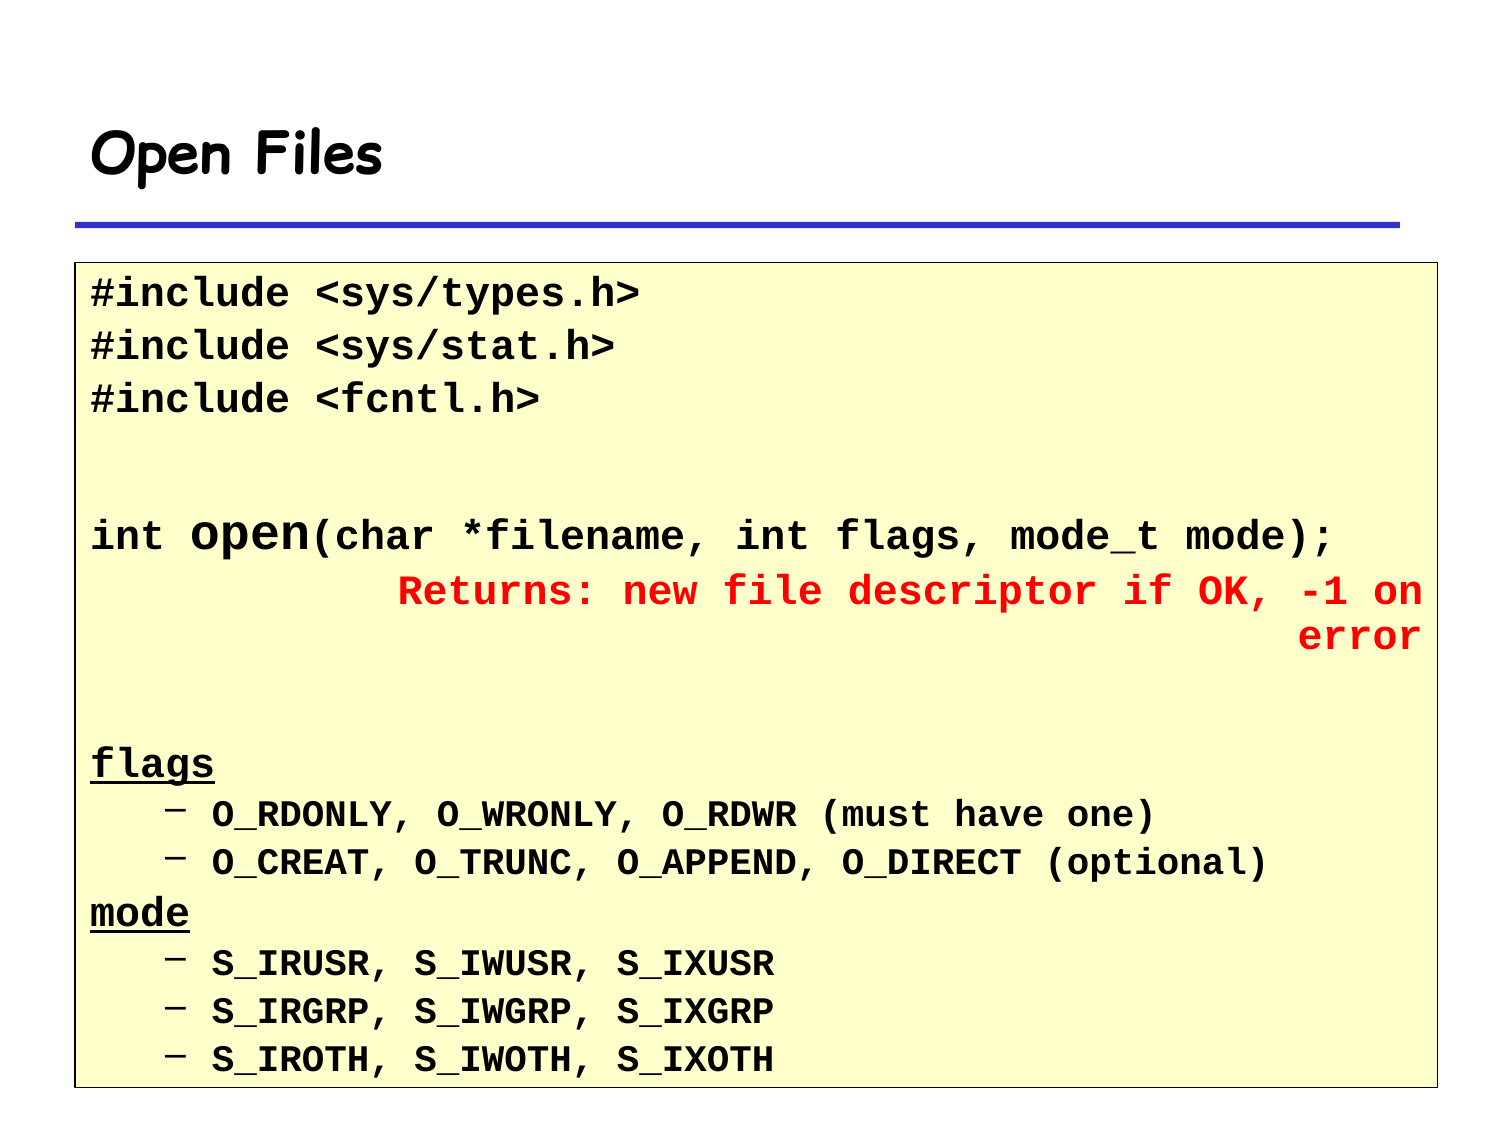

Open Files
#include <sys/types.h>
#include <sys/stat.h>
#include <fcntl.h>

int open(char *filename, int flags, mode_t mode);
		Returns: new file descriptor if OK, -1 on error

flags
O_RDONLY, O_WRONLY, O_RDWR (must have one)
O_CREAT, O_TRUNC, O_APPEND, O_DIRECT (optional)
mode
S_IRUSR, S_IWUSR, S_IXUSR
S_IRGRP, S_IWGRP, S_IXGRP
S_IROTH, S_IWOTH, S_IXOTH

# 59